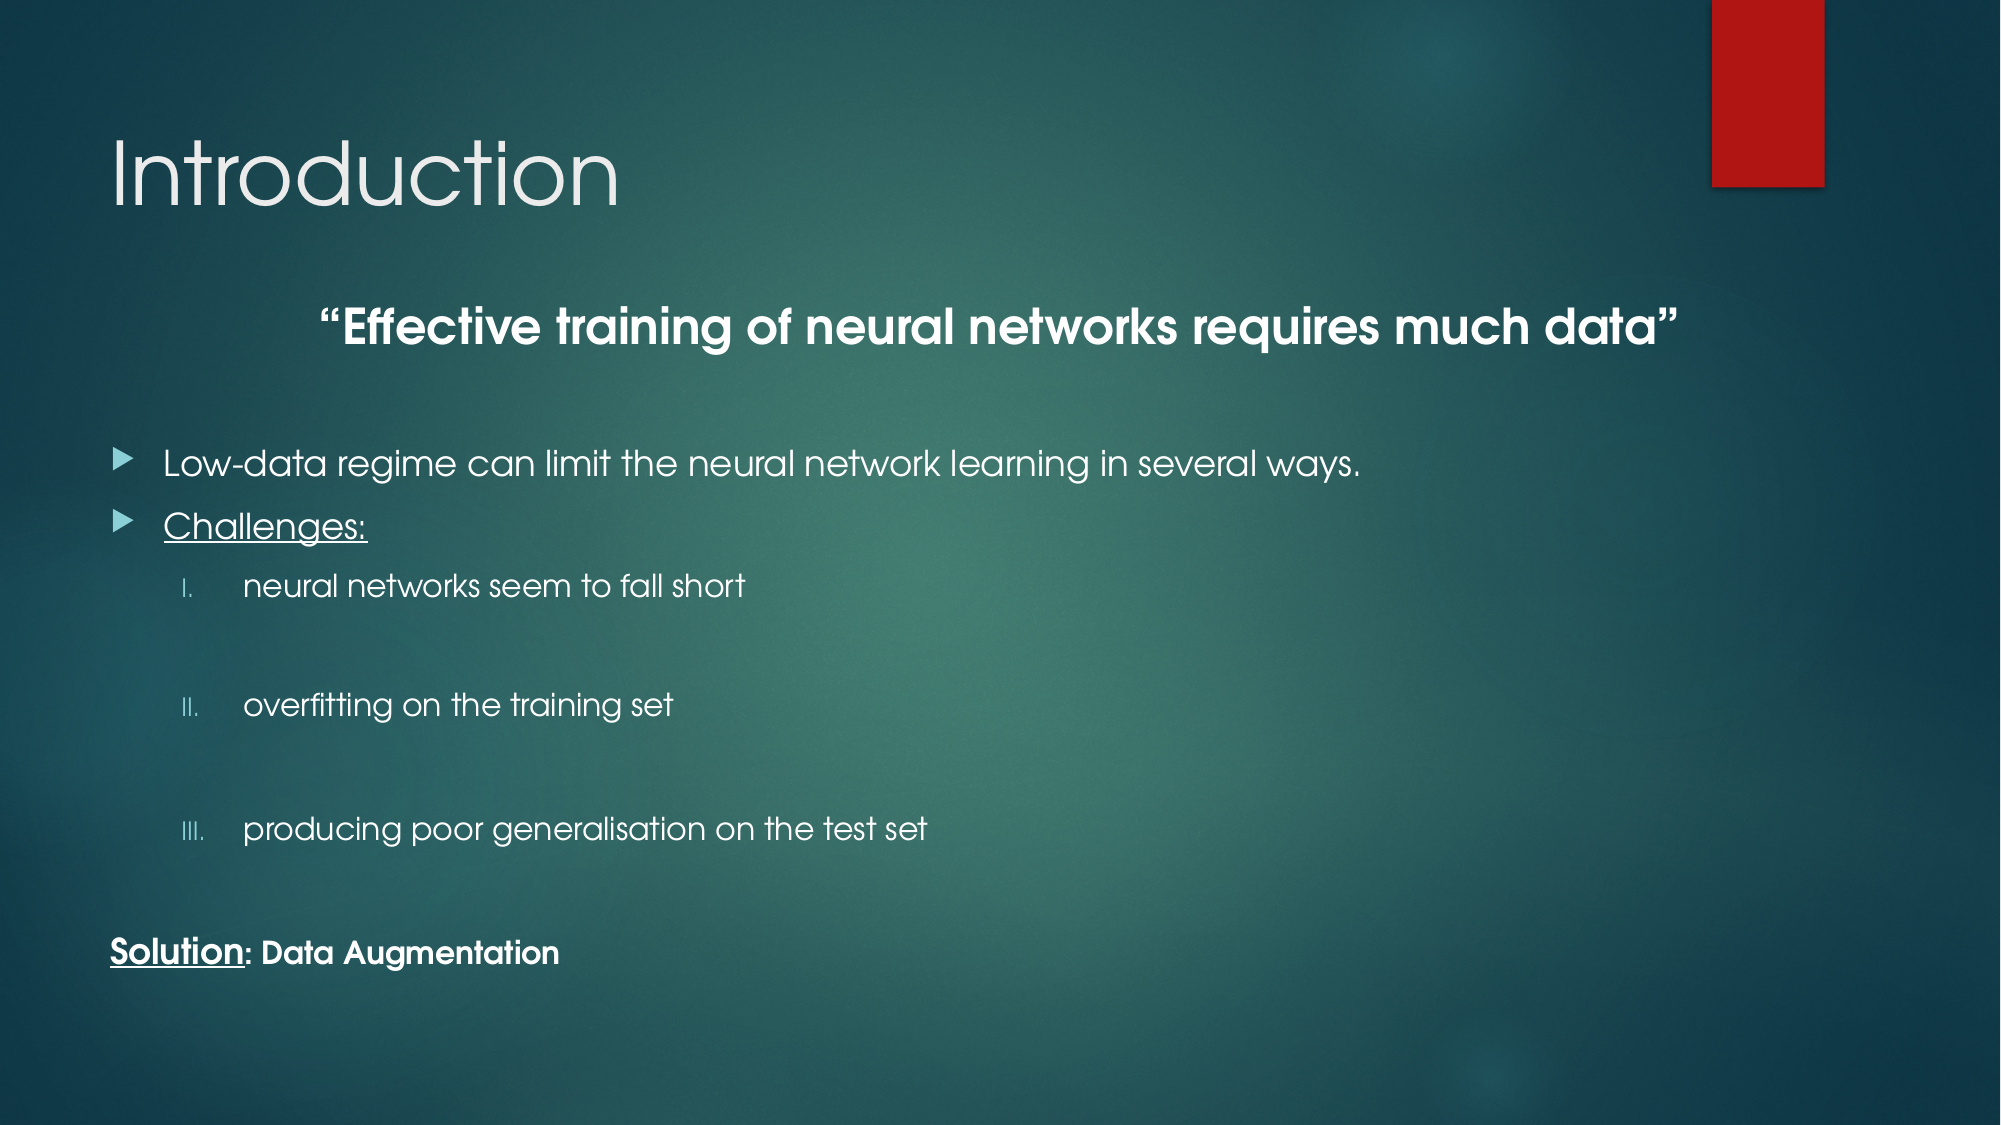

# Introduction

“Effective training of neural networks requires much data”

Low-data regime can limit the neural network learning in several ways.
Challenges:
neural networks seem to fall short

overfitting on the training set

producing poor generalisation on the test set

Solution: Data Augmentation